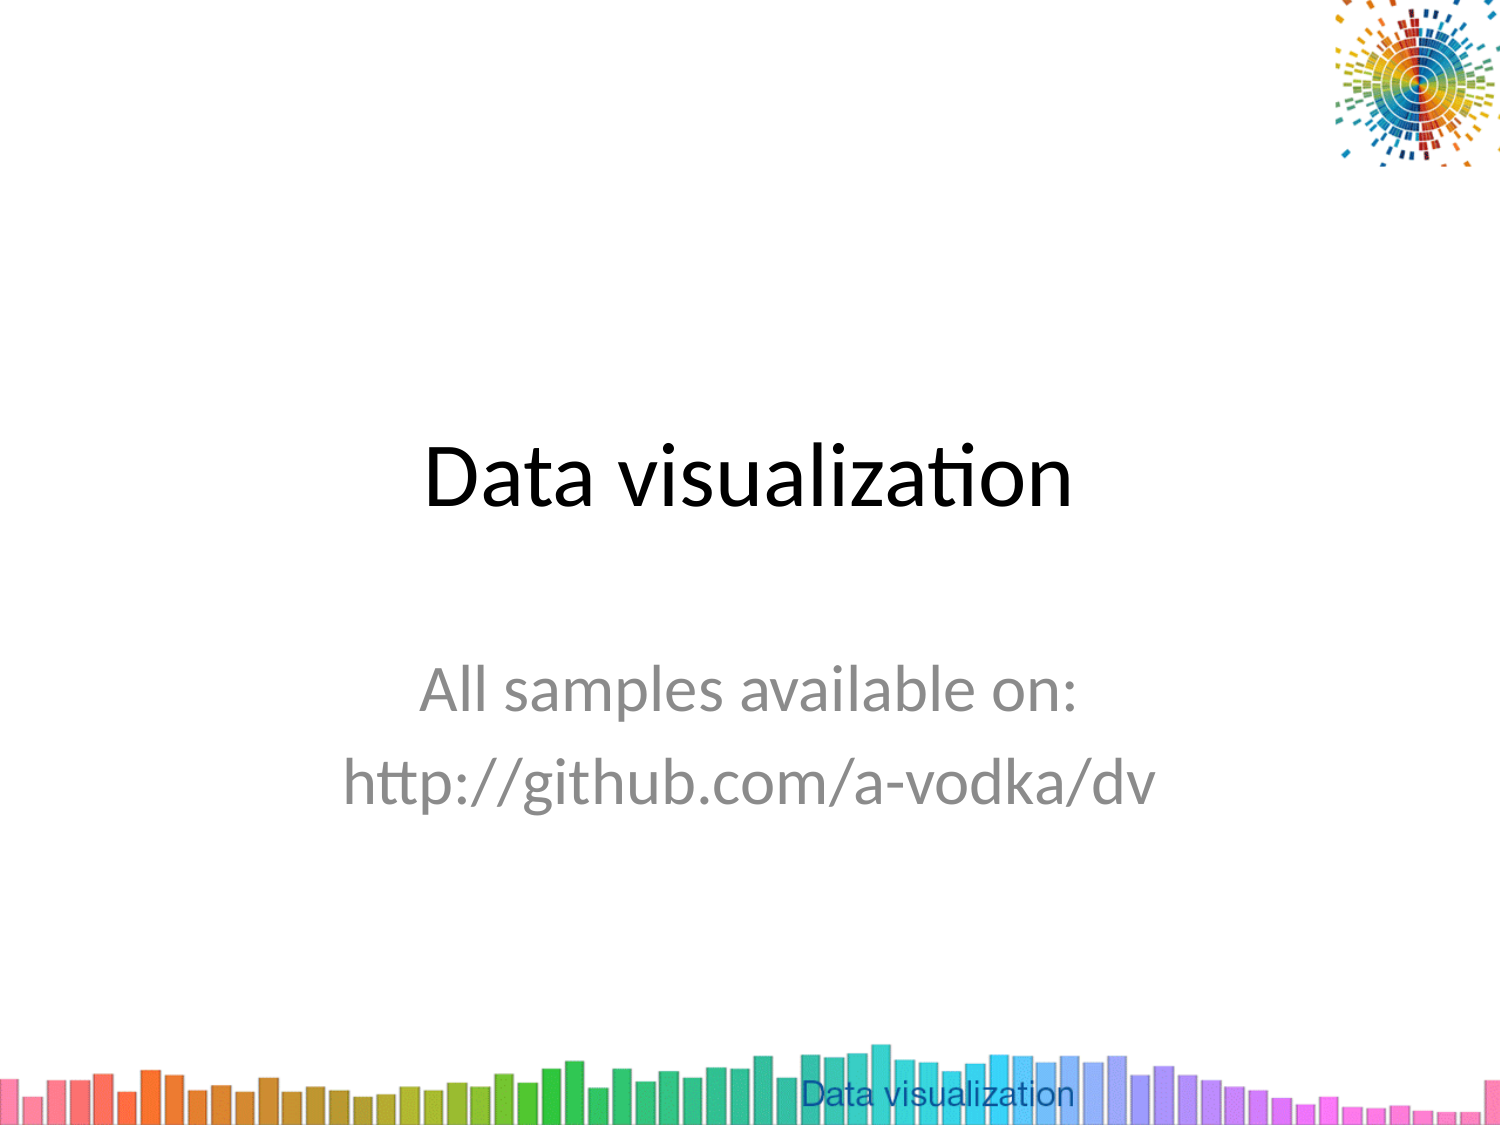

# Data visualization
All samples available on:
http://github.com/a-vodka/dv